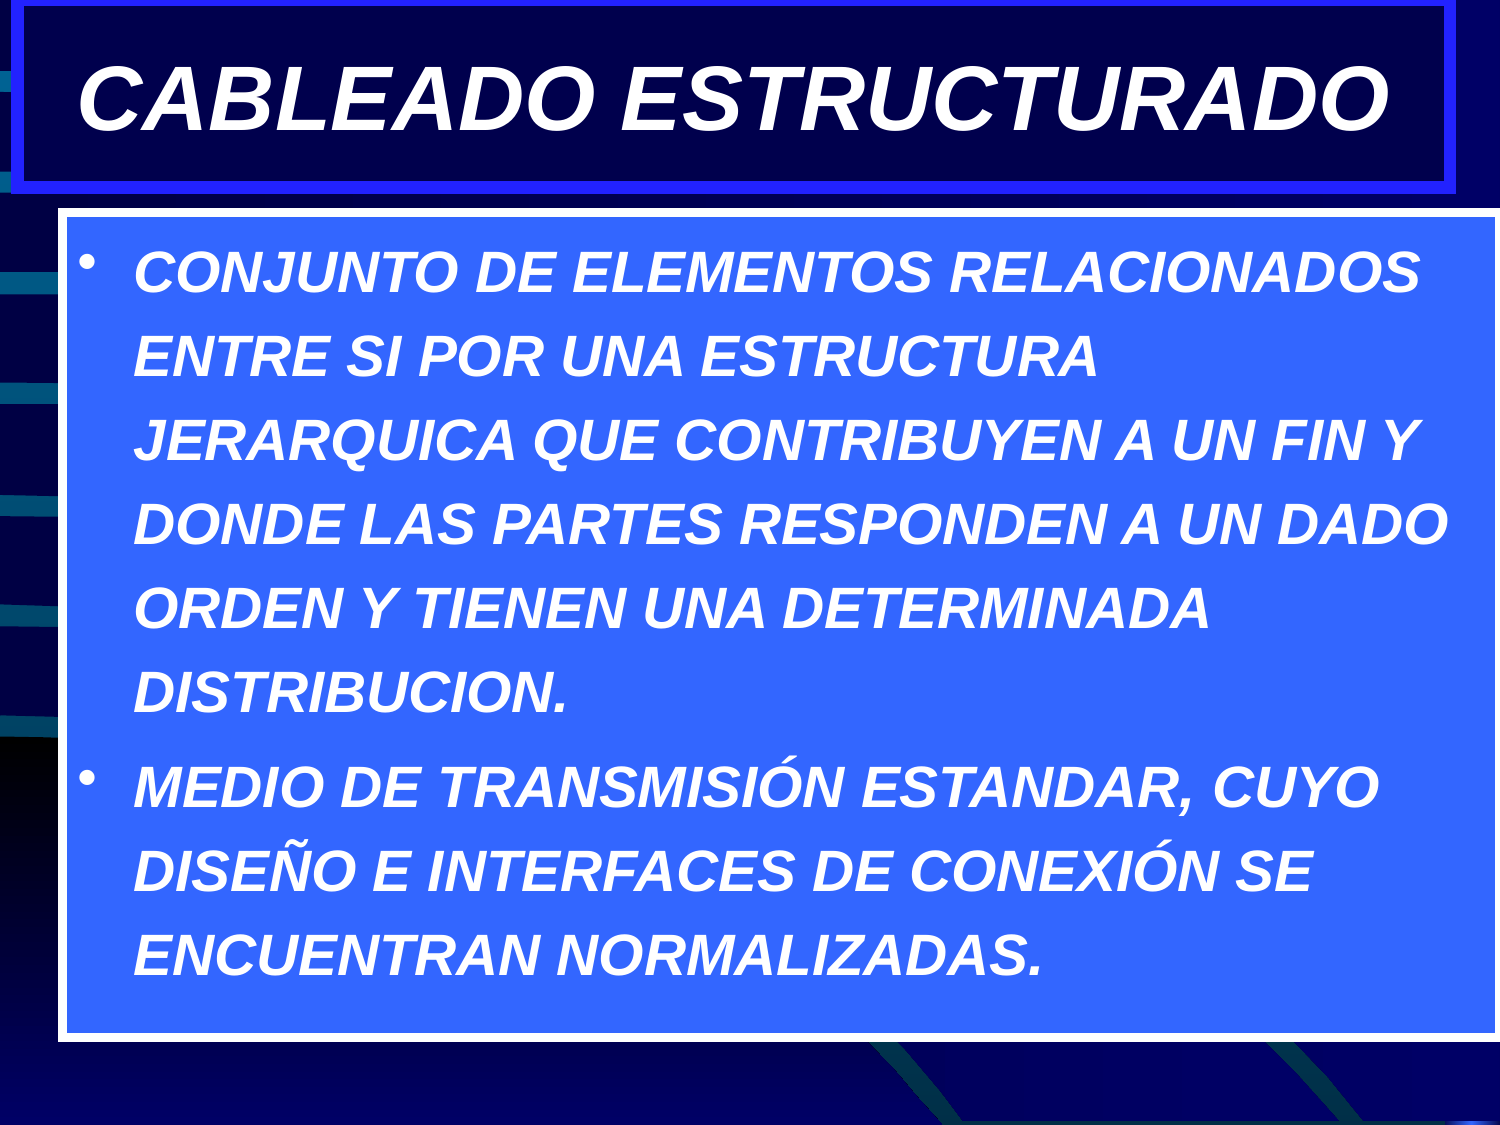

# CABLEADO ESTRUCTURADO
CONJUNTO DE ELEMENTOS RELACIONADOS ENTRE SI POR UNA ESTRUCTURA JERARQUICA QUE CONTRIBUYEN A UN FIN Y DONDE LAS PARTES RESPONDEN A UN DADO ORDEN Y TIENEN UNA DETERMINADA DISTRIBUCION.
MEDIO DE TRANSMISIÓN ESTANDAR, CUYO DISEÑO E INTERFACES DE CONEXIÓN SE ENCUENTRAN NORMALIZADAS.